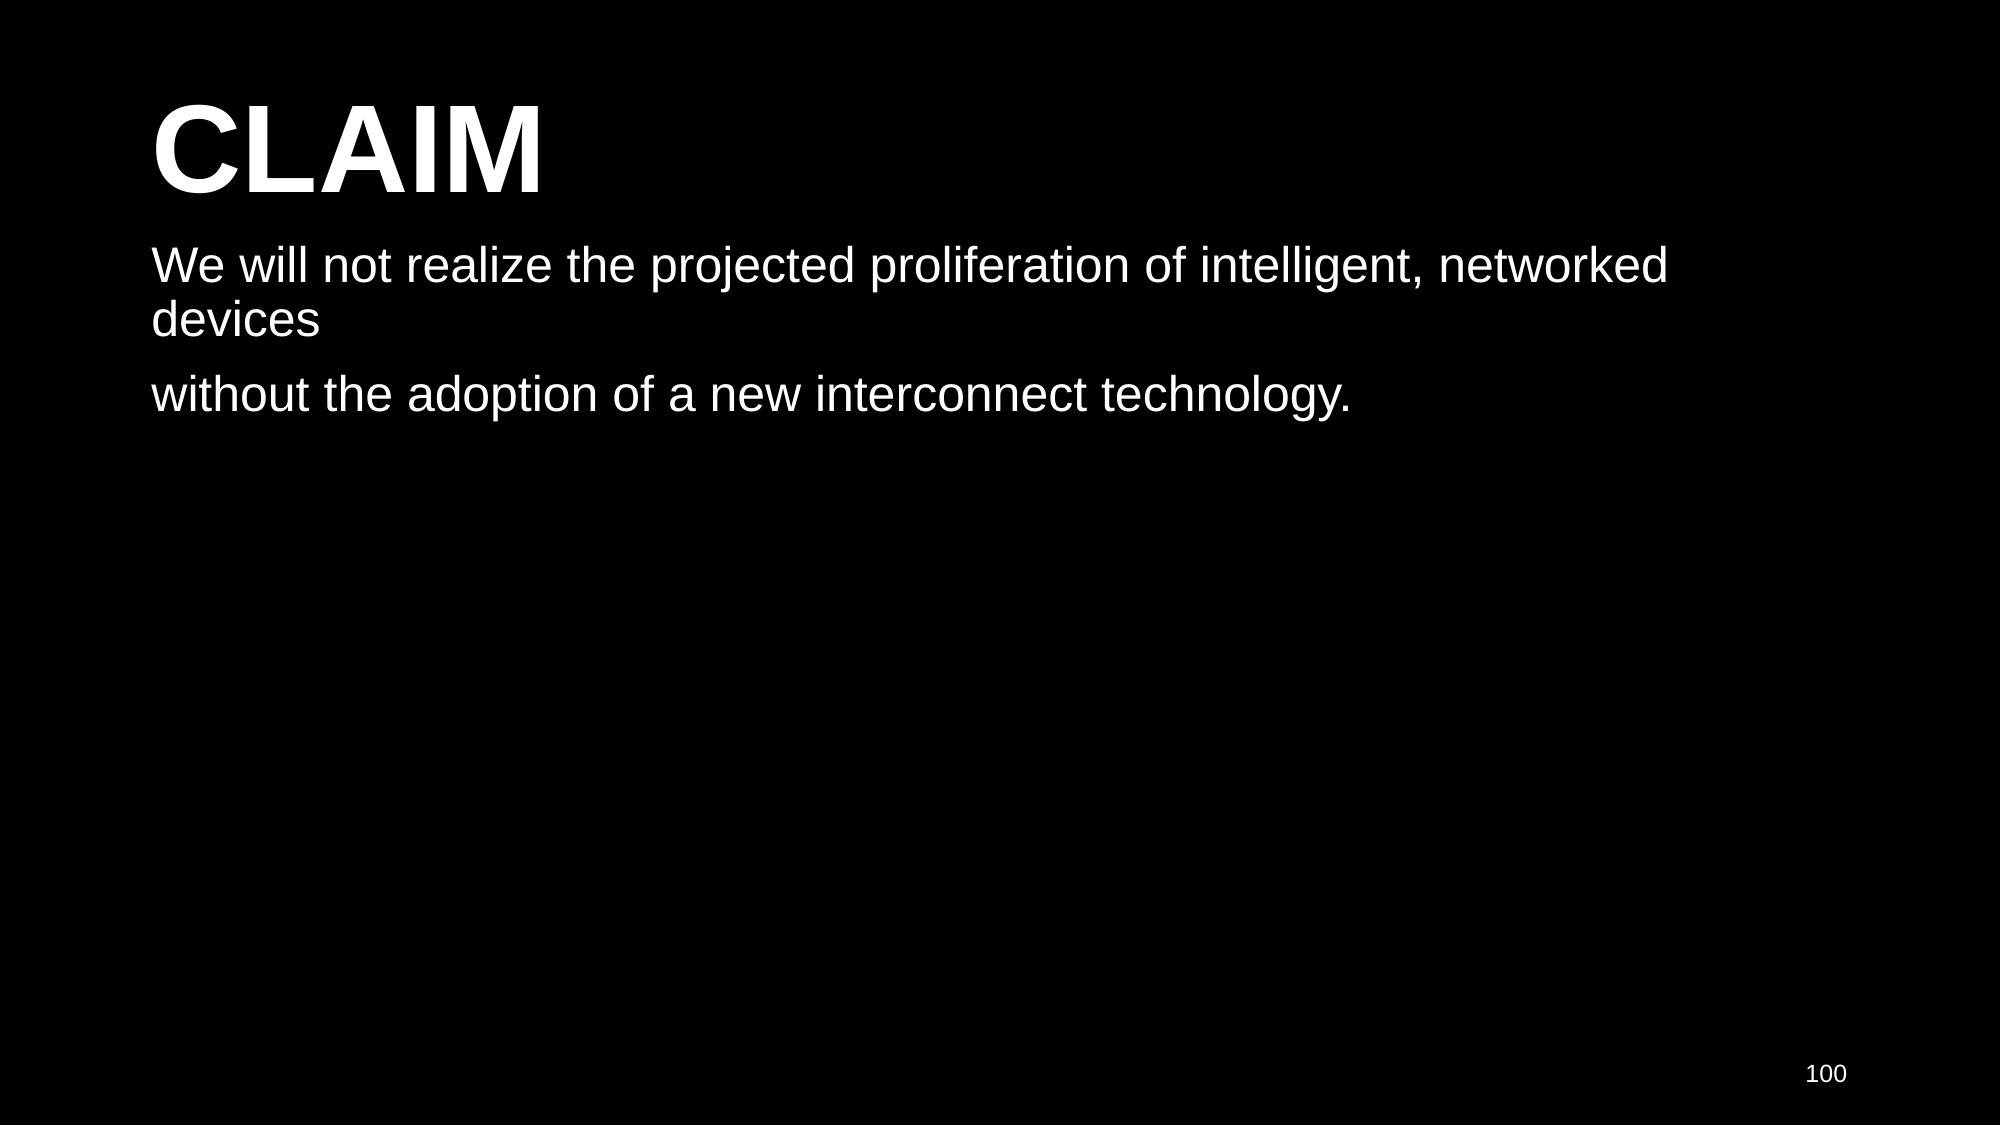

# Claim
We will not realize the projected proliferation of intelligent, networked devices
without the adoption of a new interconnect technology.
100